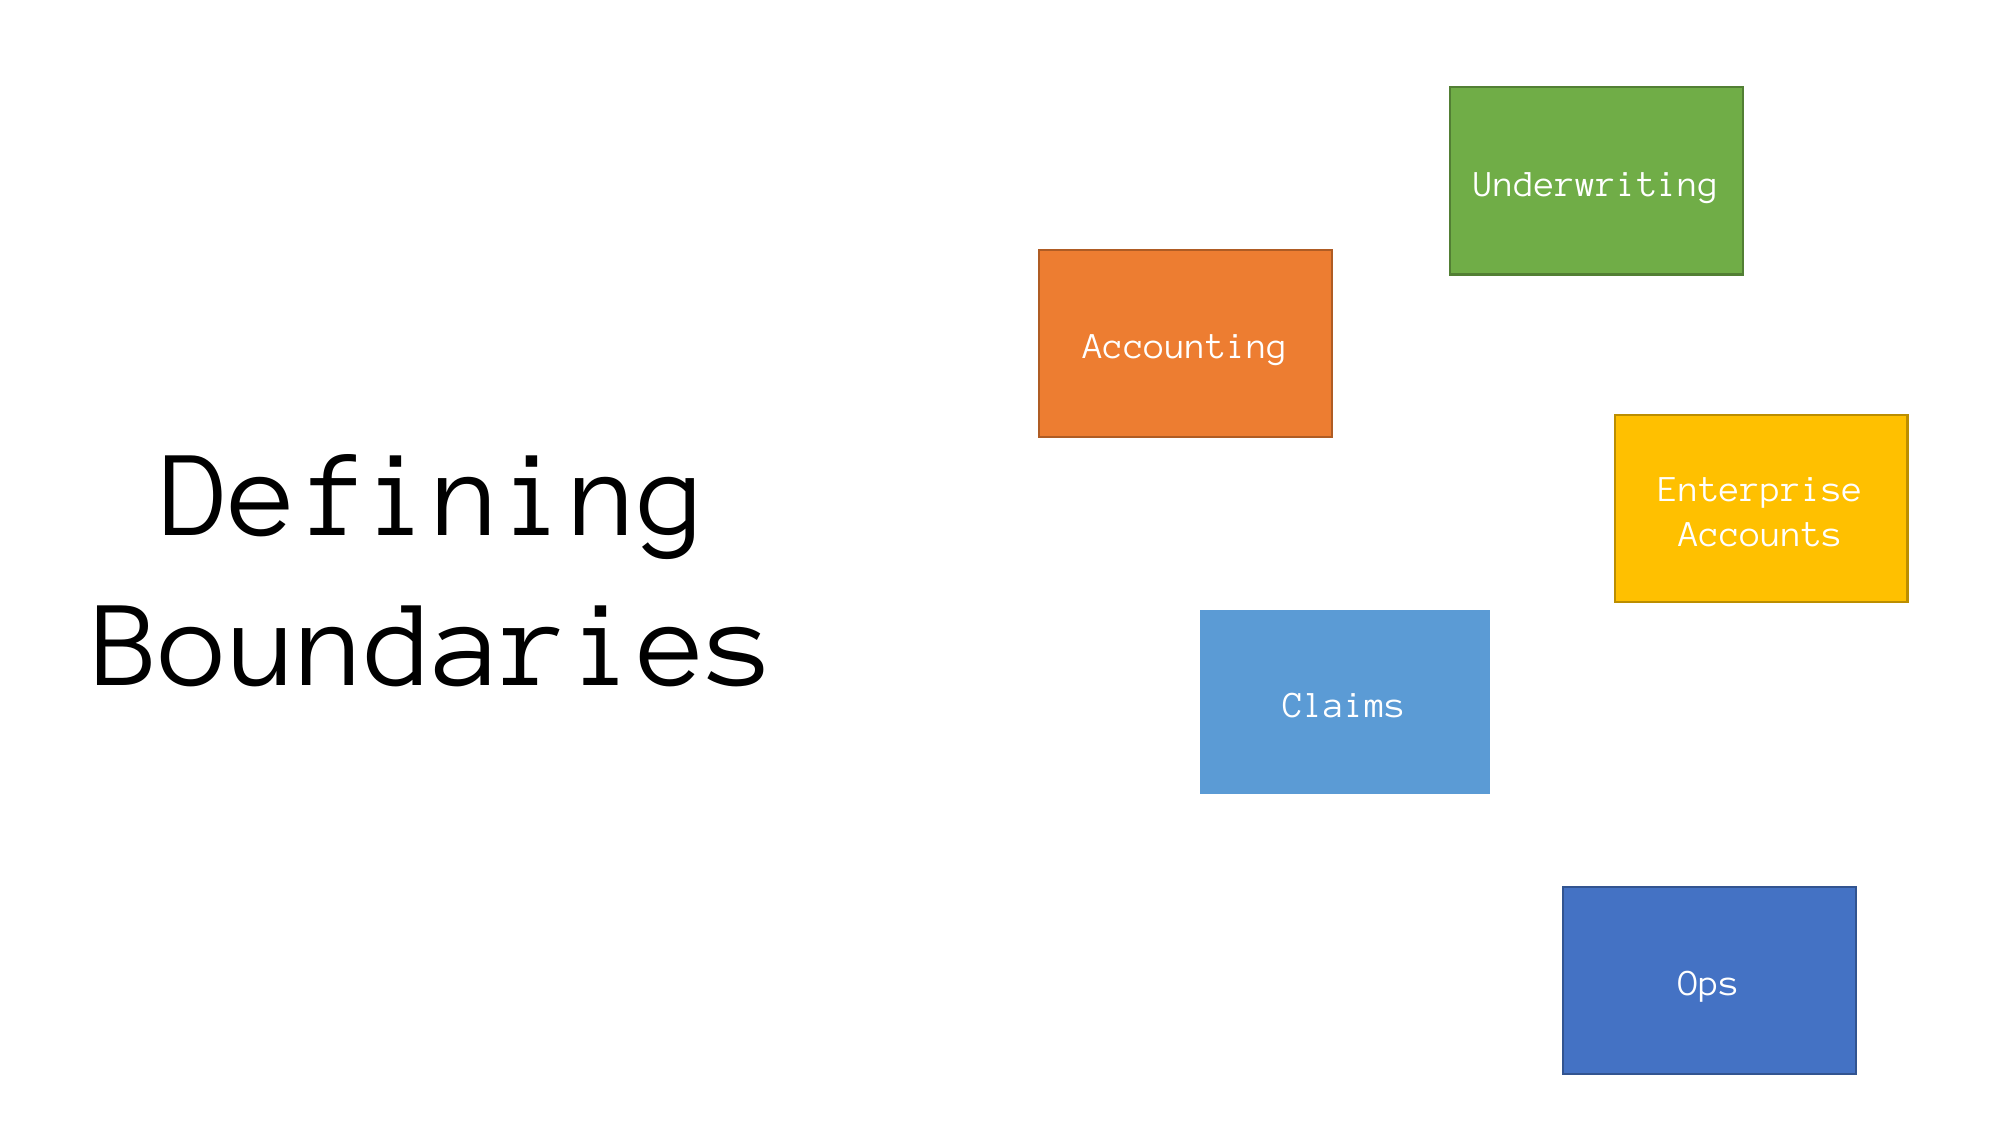

Underwriting
Accounting
Defining Boundaries
Enterprise Accounts
Claims
Ops